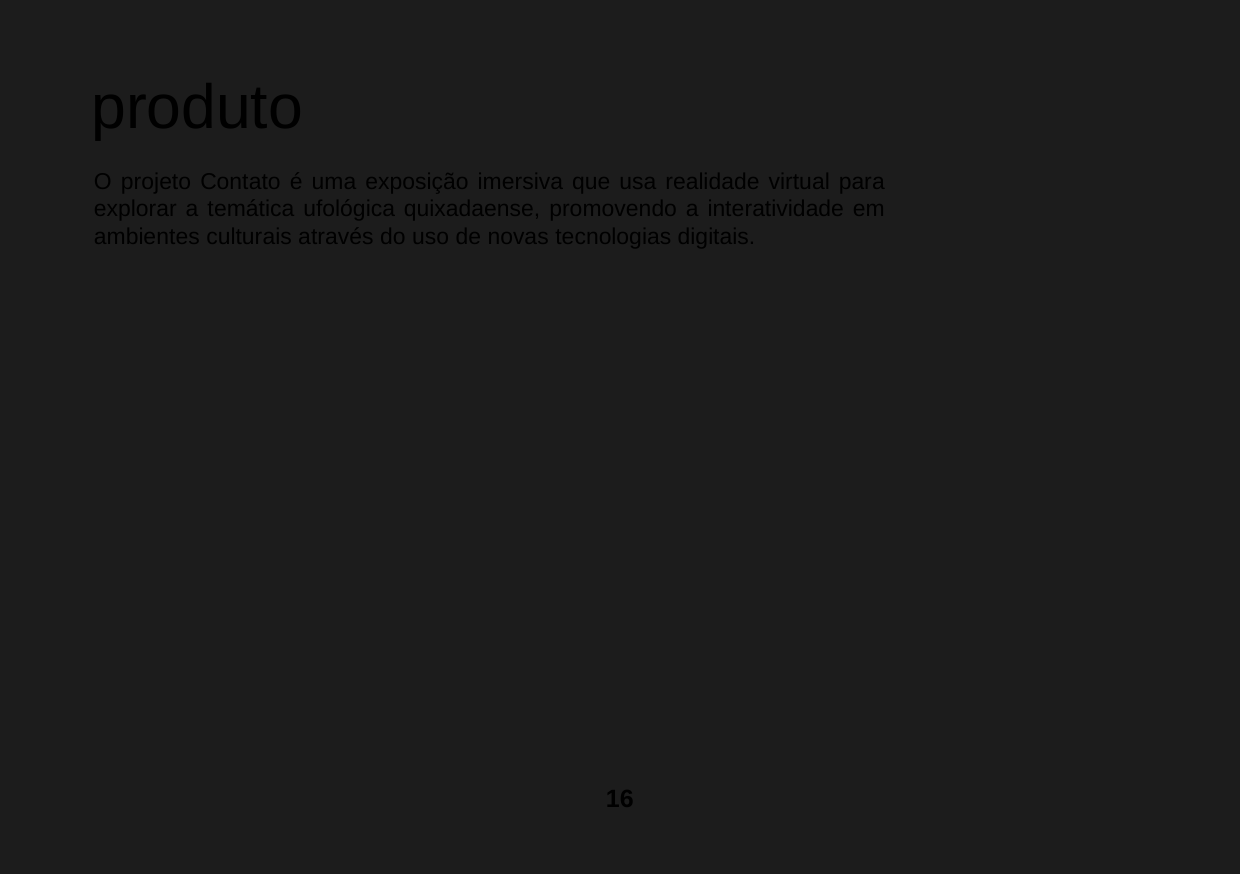

produto
O projeto Contato é uma exposição imersiva que usa realidade virtual para explorar a temática ufológica quixadaense, promovendo a interatividade em ambientes culturais através do uso de novas tecnologias digitais.

16